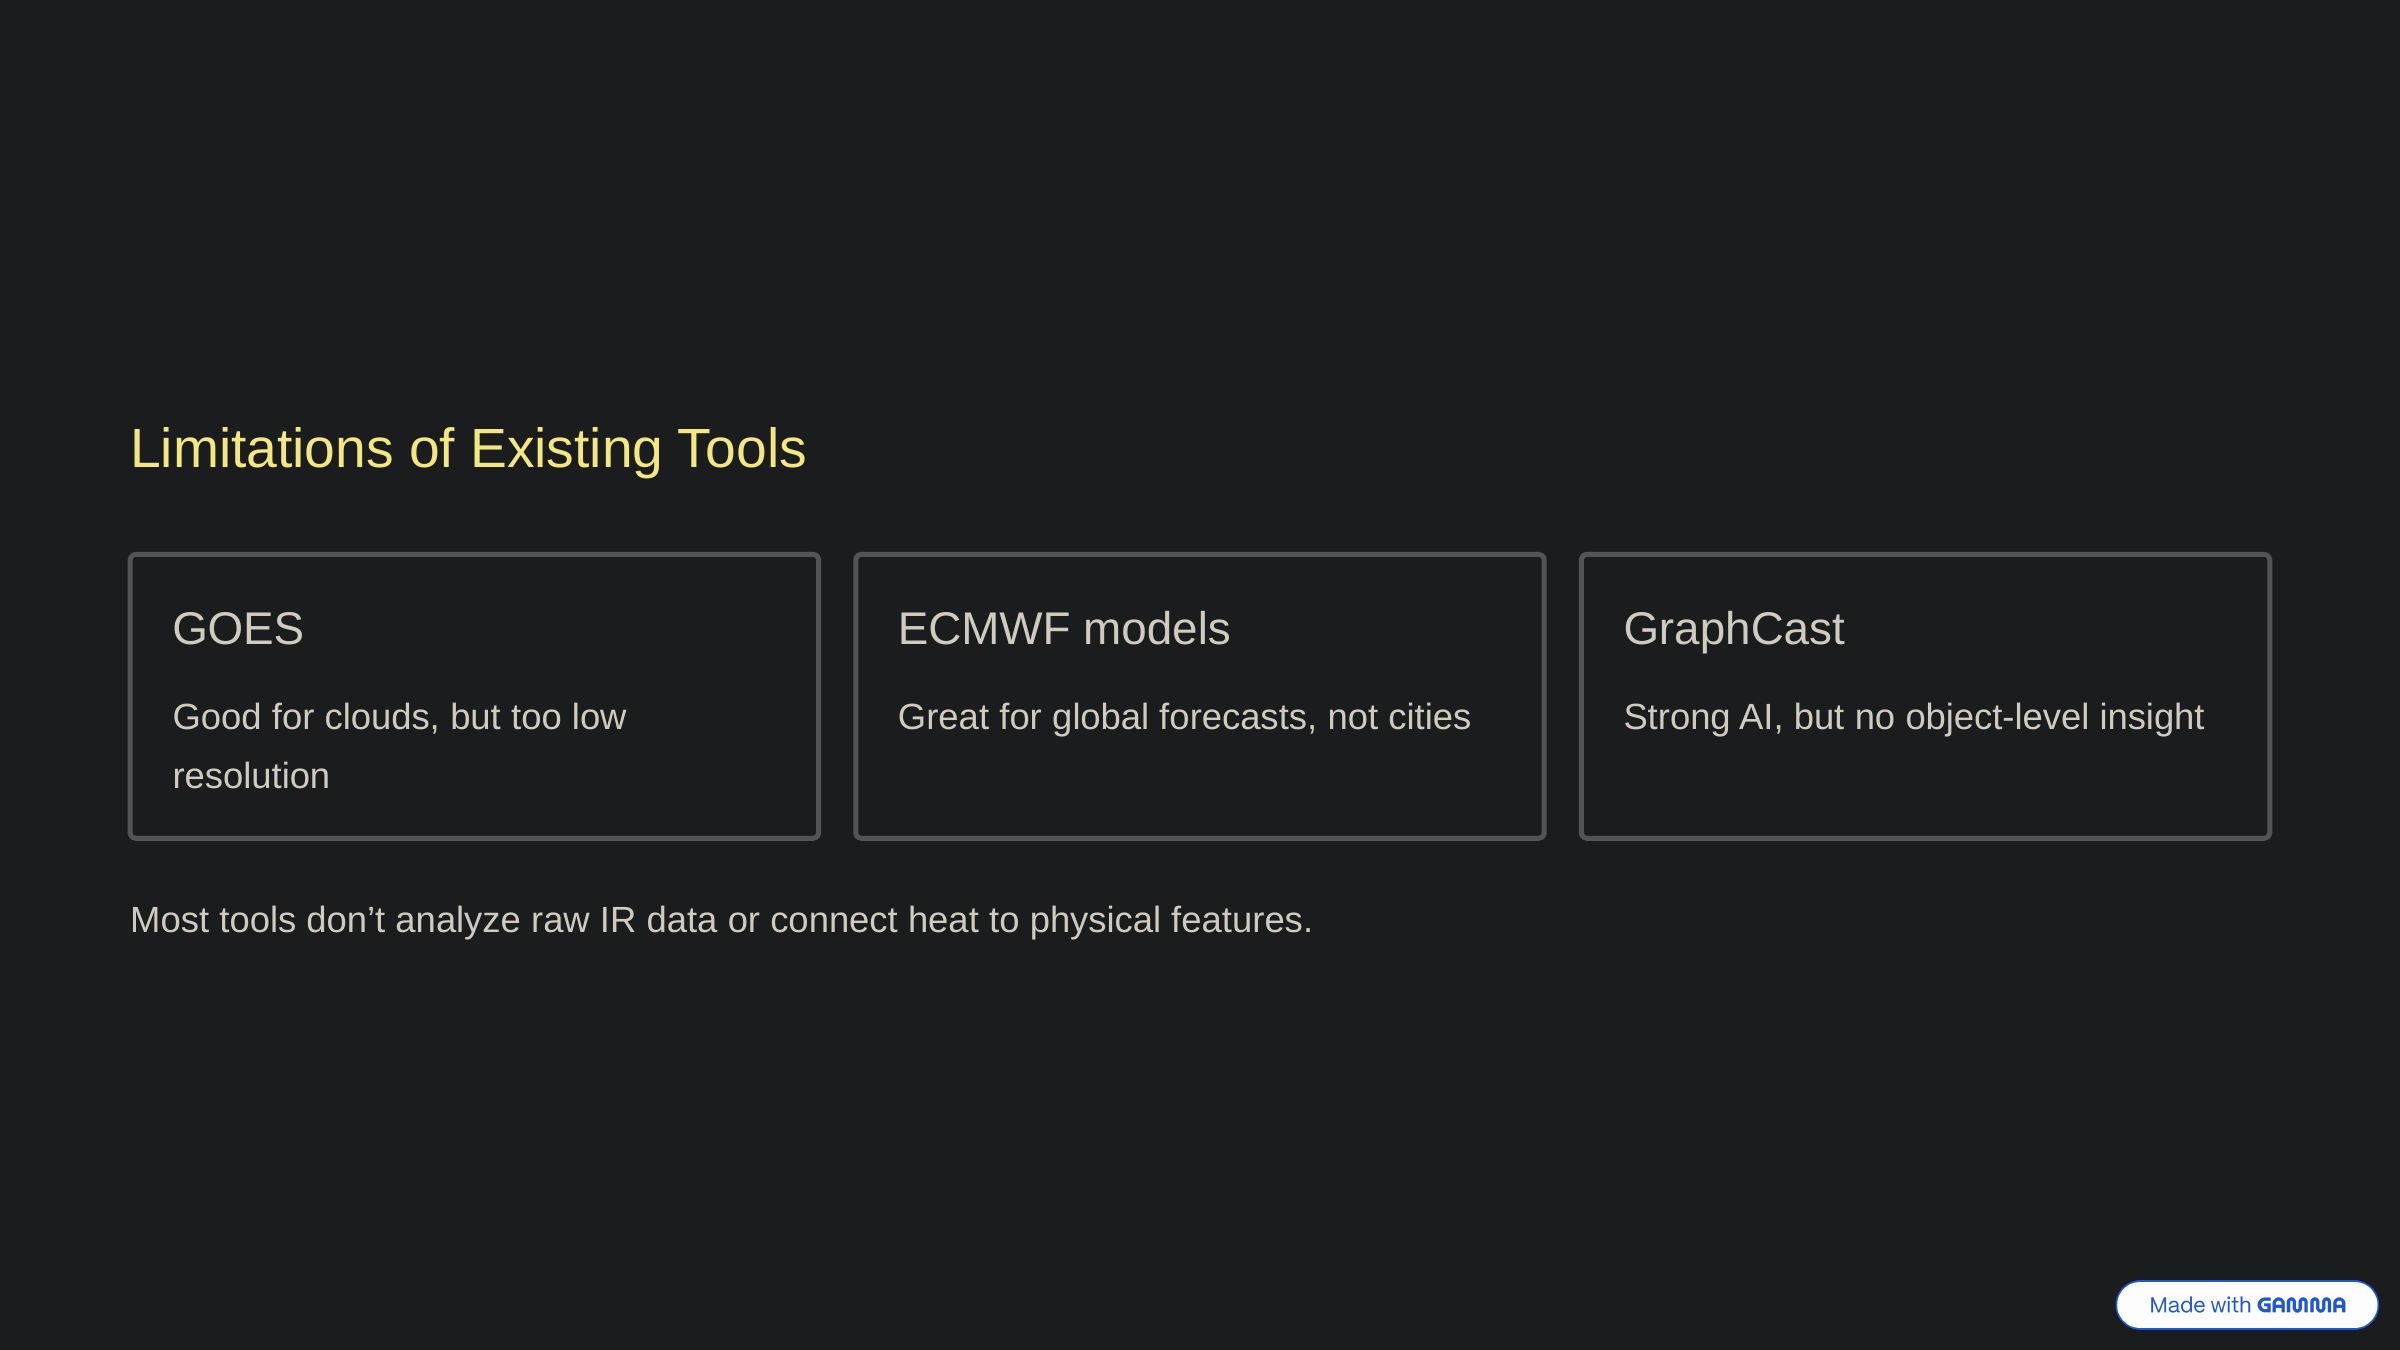

Limitations of Existing Tools

GOES
ECMWF models
GraphCast
Good for clouds, but too low resolution
Great for global forecasts, not cities
Strong AI, but no object-level insight
Most tools don’t analyze raw IR data or connect heat to physical features.